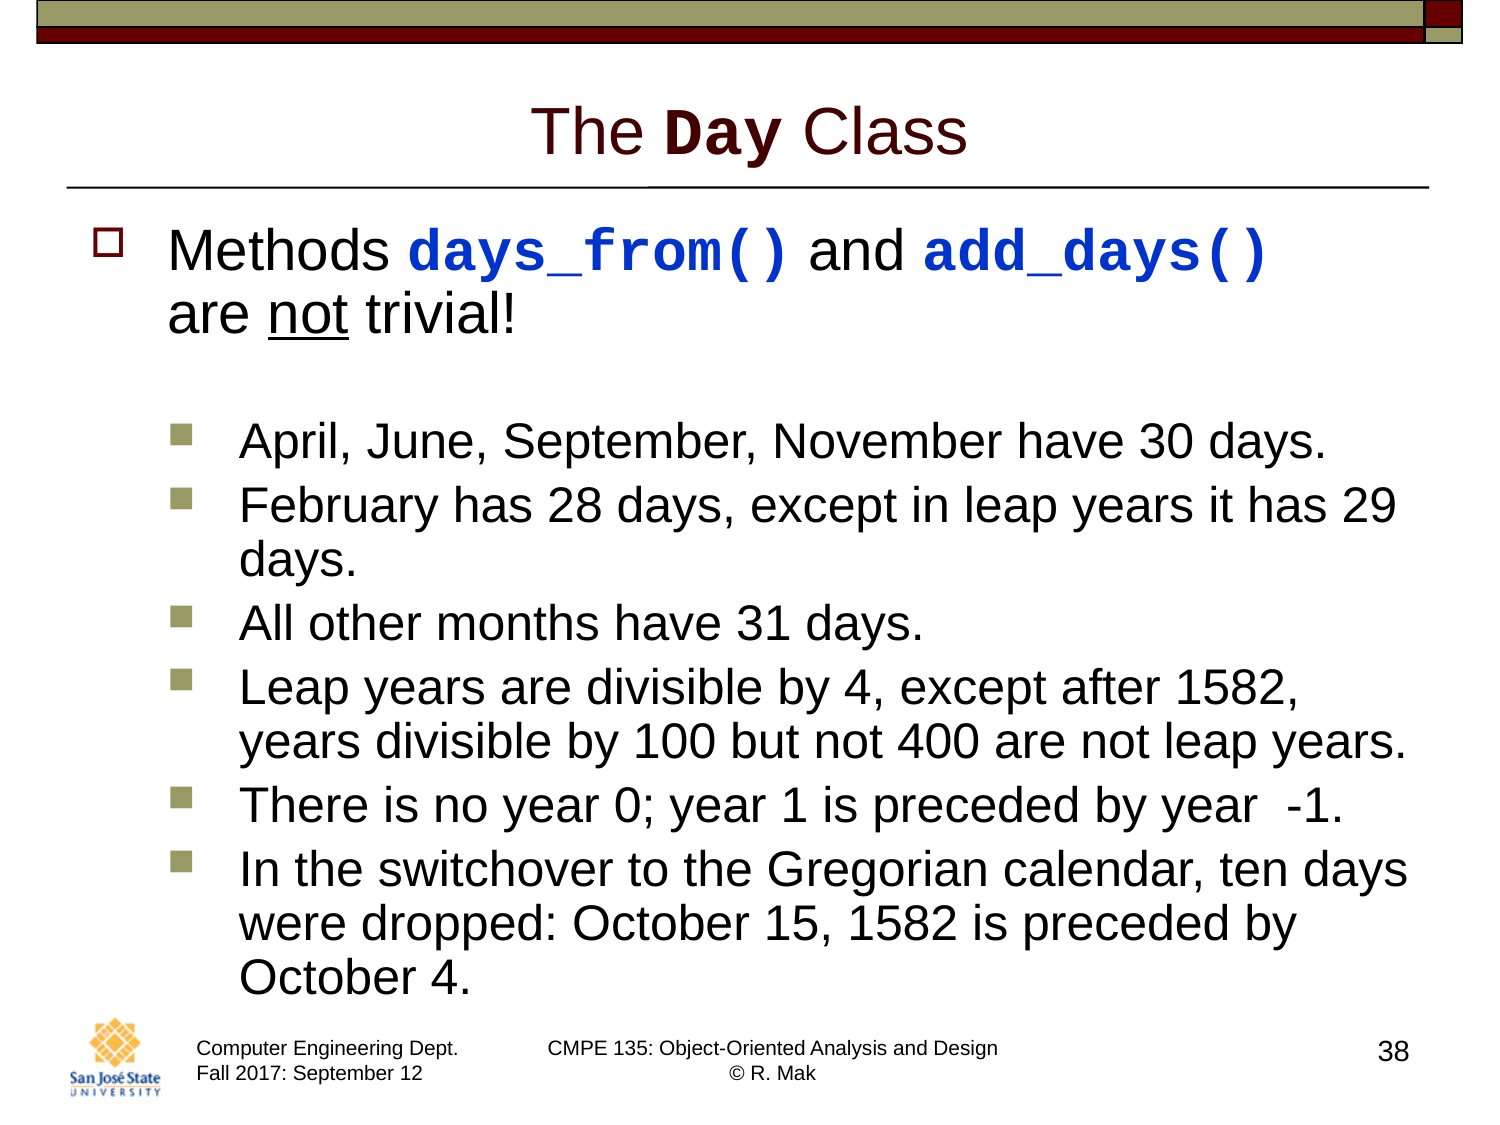

# The Day Class
Methods days_from() and add_days()
are not trivial!

April, June, September, November have 30 days.
February has 28 days, except in leap years it has 29 days.
All other months have 31 days.
Leap years are divisible by 4, except after 1582, years divisible by 100 but not 400 are not leap years.
There is no year 0; year 1 is preceded by year  -1.
In the switchover to the Gregorian calendar, ten days were dropped: October 15, 1582 is preceded by October 4.
38